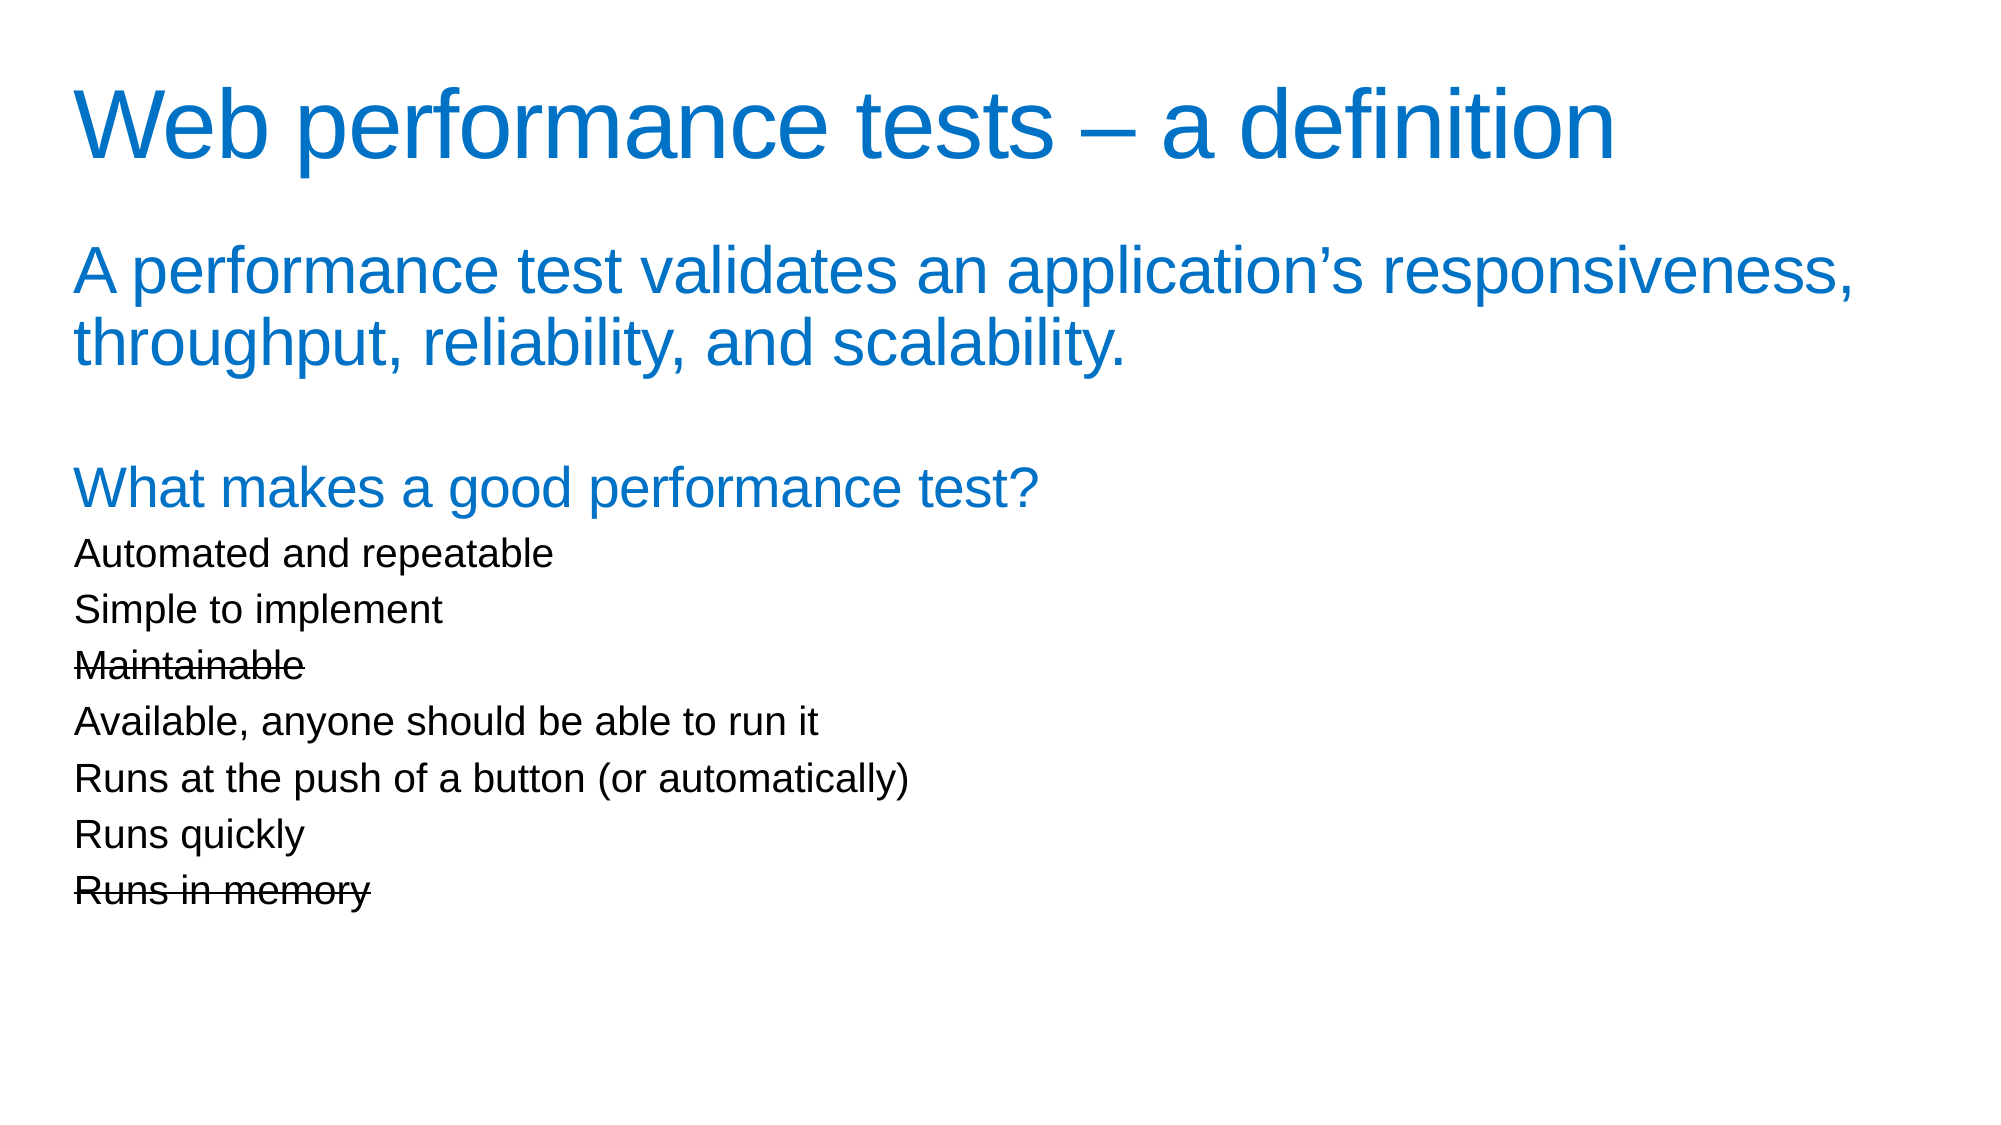

# Web performance tests – a definition
A performance test validates an application’s responsiveness, throughput, reliability, and scalability.

What makes a good performance test?
Automated and repeatable
Simple to implement
Maintainable
Available, anyone should be able to run it
Runs at the push of a button (or automatically)
Runs quickly
Runs in memory